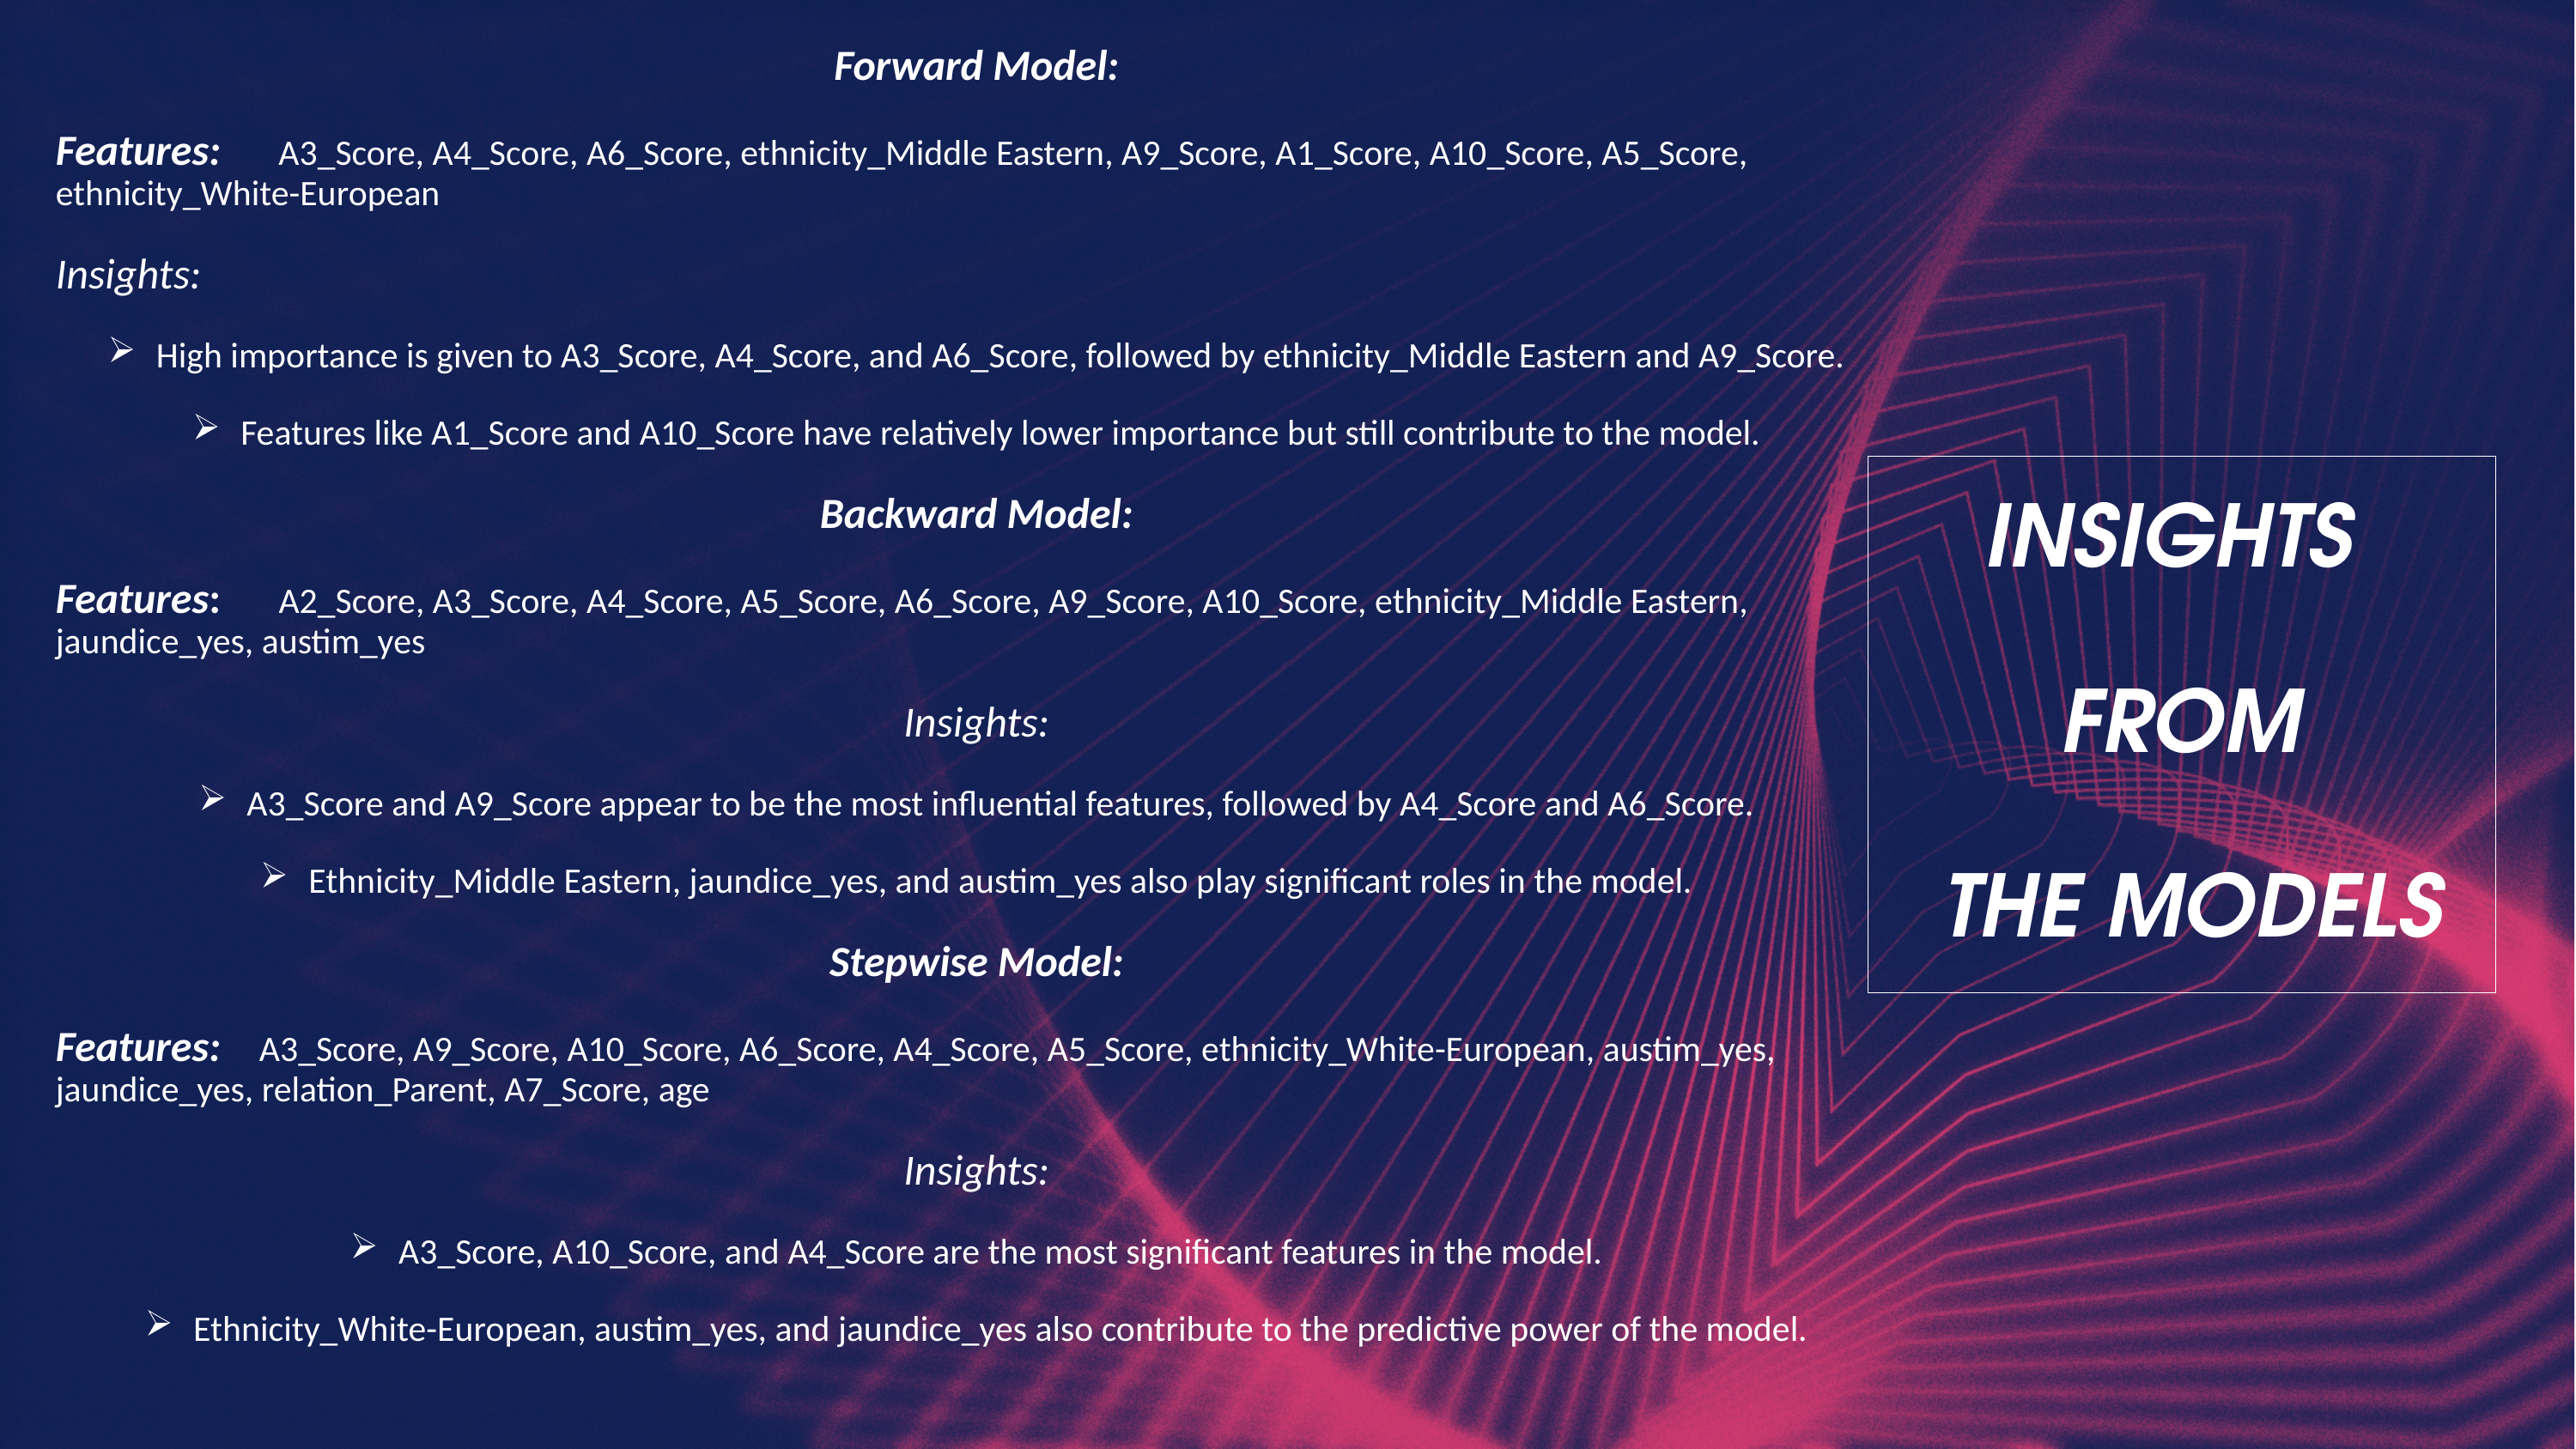

Forward Model:

Features:      A3_Score, A4_Score, A6_Score, ethnicity_Middle Eastern, A9_Score, A1_Score, A10_Score, A5_Score, ethnicity_White-European

Insights:

High importance is given to A3_Score, A4_Score, and A6_Score, followed by ethnicity_Middle Eastern and A9_Score.

Features like A1_Score and A10_Score have relatively lower importance but still contribute to the model.

Backward Model:

Features:      A2_Score, A3_Score, A4_Score, A5_Score, A6_Score, A9_Score, A10_Score, ethnicity_Middle Eastern, jaundice_yes, austim_yes

Insights:

A3_Score and A9_Score appear to be the most influential features, followed by A4_Score and A6_Score.

Ethnicity_Middle Eastern, jaundice_yes, and austim_yes also play significant roles in the model.

Stepwise Model:

Features:    A3_Score, A9_Score, A10_Score, A6_Score, A4_Score, A5_Score, ethnicity_White-European, austim_yes, jaundice_yes, relation_Parent, A7_Score, age

Insights:

A3_Score, A10_Score, and A4_Score are the most significant features in the model.

Ethnicity_White-European, austim_yes, and jaundice_yes also contribute to the predictive power of the model.

INSIGHTS

FROM

 THE MODELS